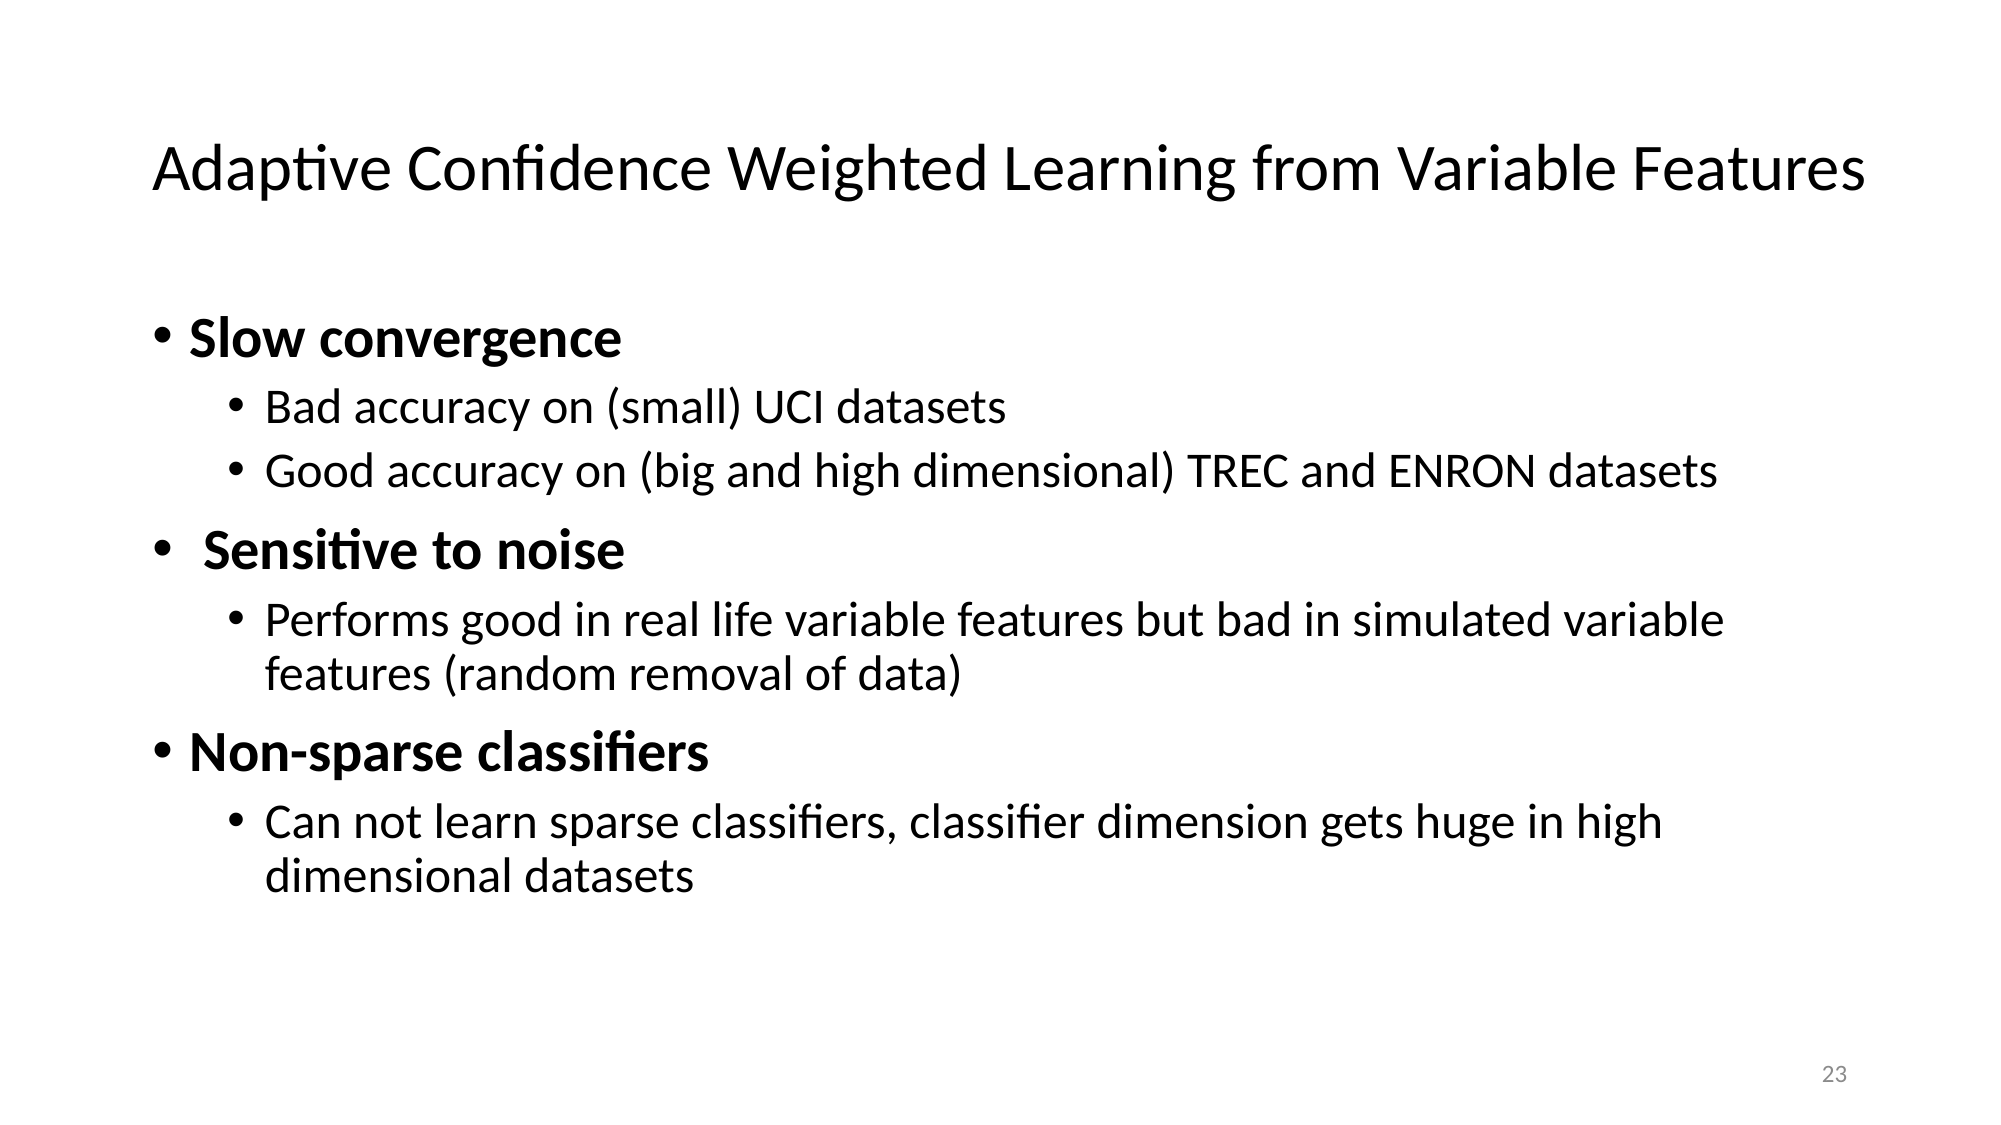

# Adaptive Confidence Weighted Learning from Variable Features
Slow convergence
Bad accuracy on (small) UCI datasets
Good accuracy on (big and high dimensional) TREC and ENRON datasets
 Sensitive to noise
Performs good in real life variable features but bad in simulated variable features (random removal of data)
Non-sparse classifiers
Can not learn sparse classifiers, classifier dimension gets huge in high dimensional datasets

23